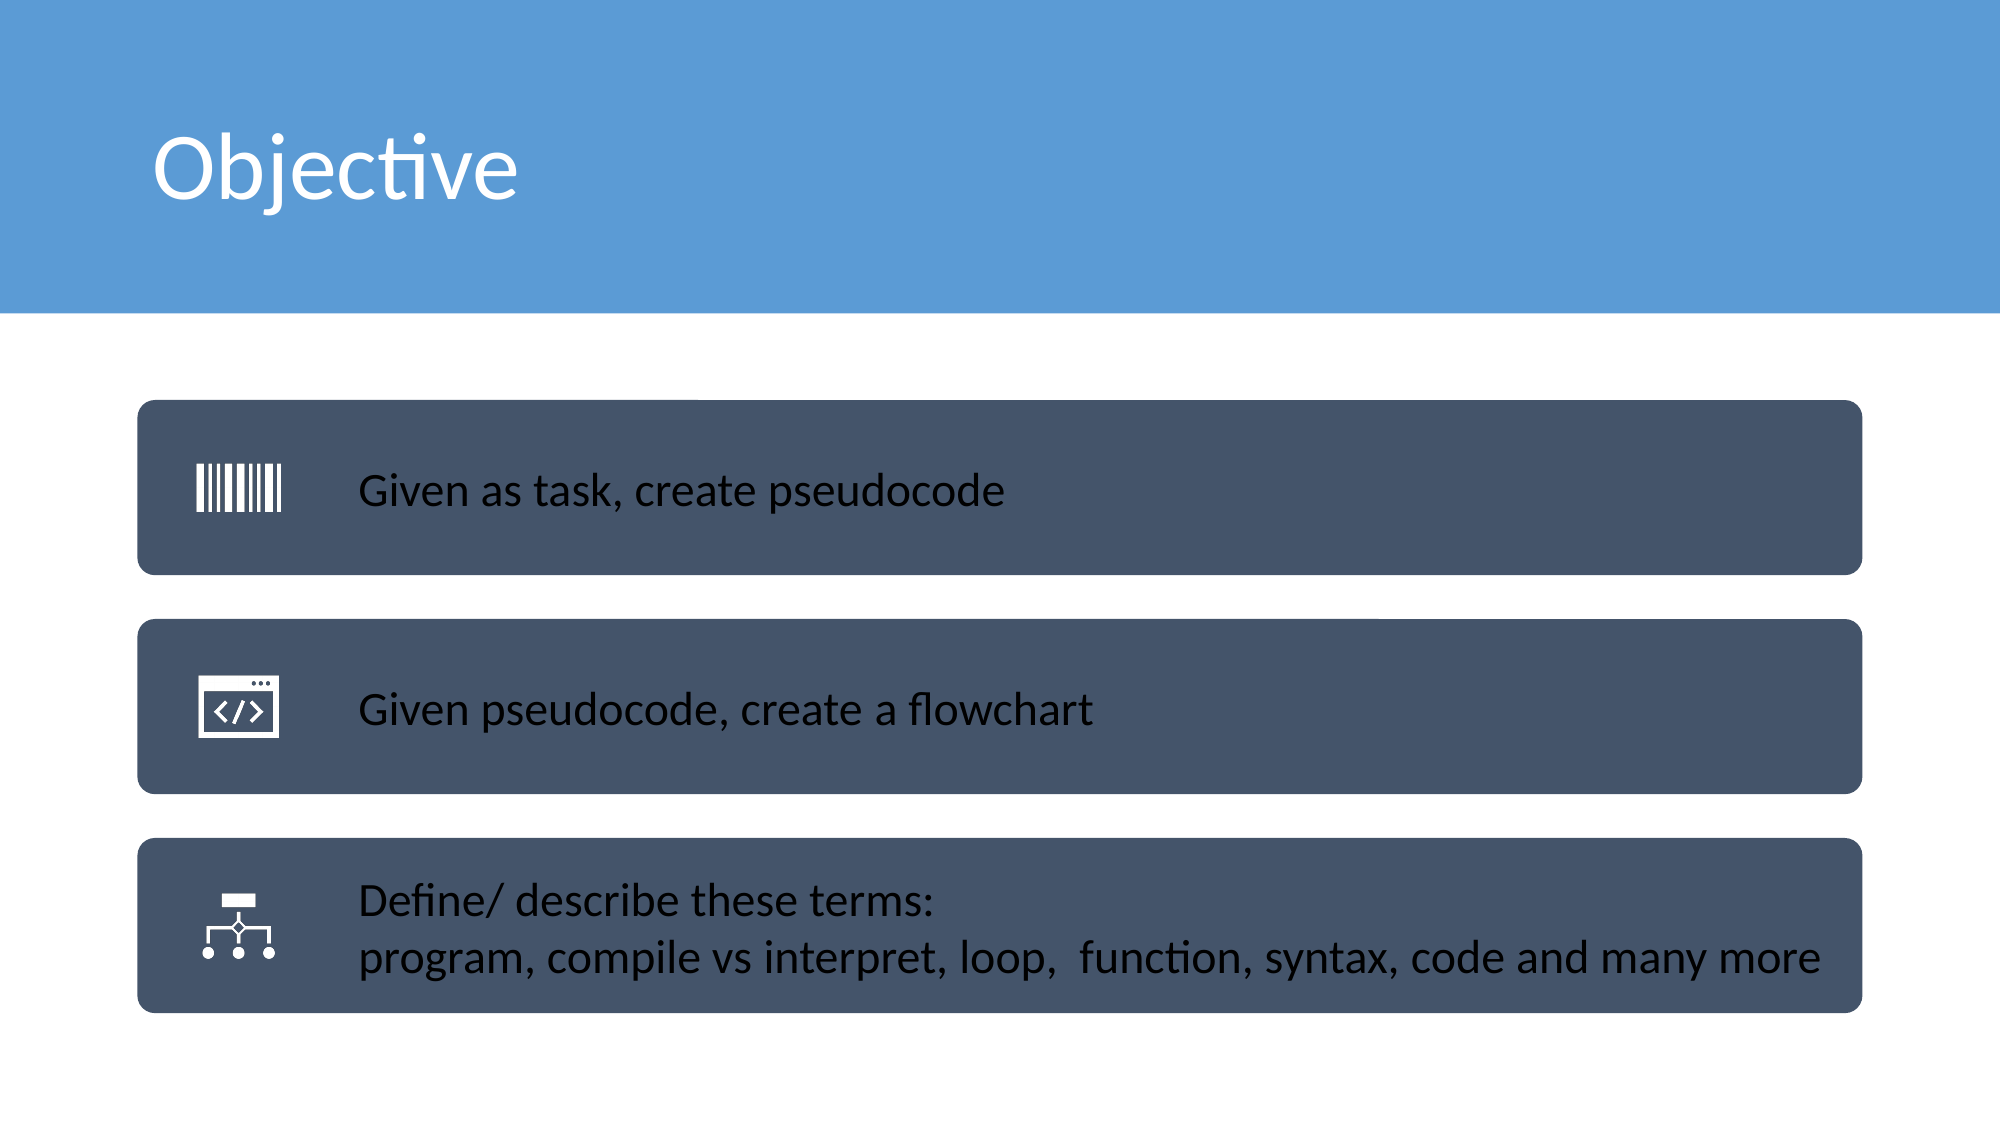

# Objective
Given as task, create pseudocode
Given pseudocode, create a flowchart
Define/ describe these terms:
program, compile vs interpret, loop,  function, syntax, code and many more